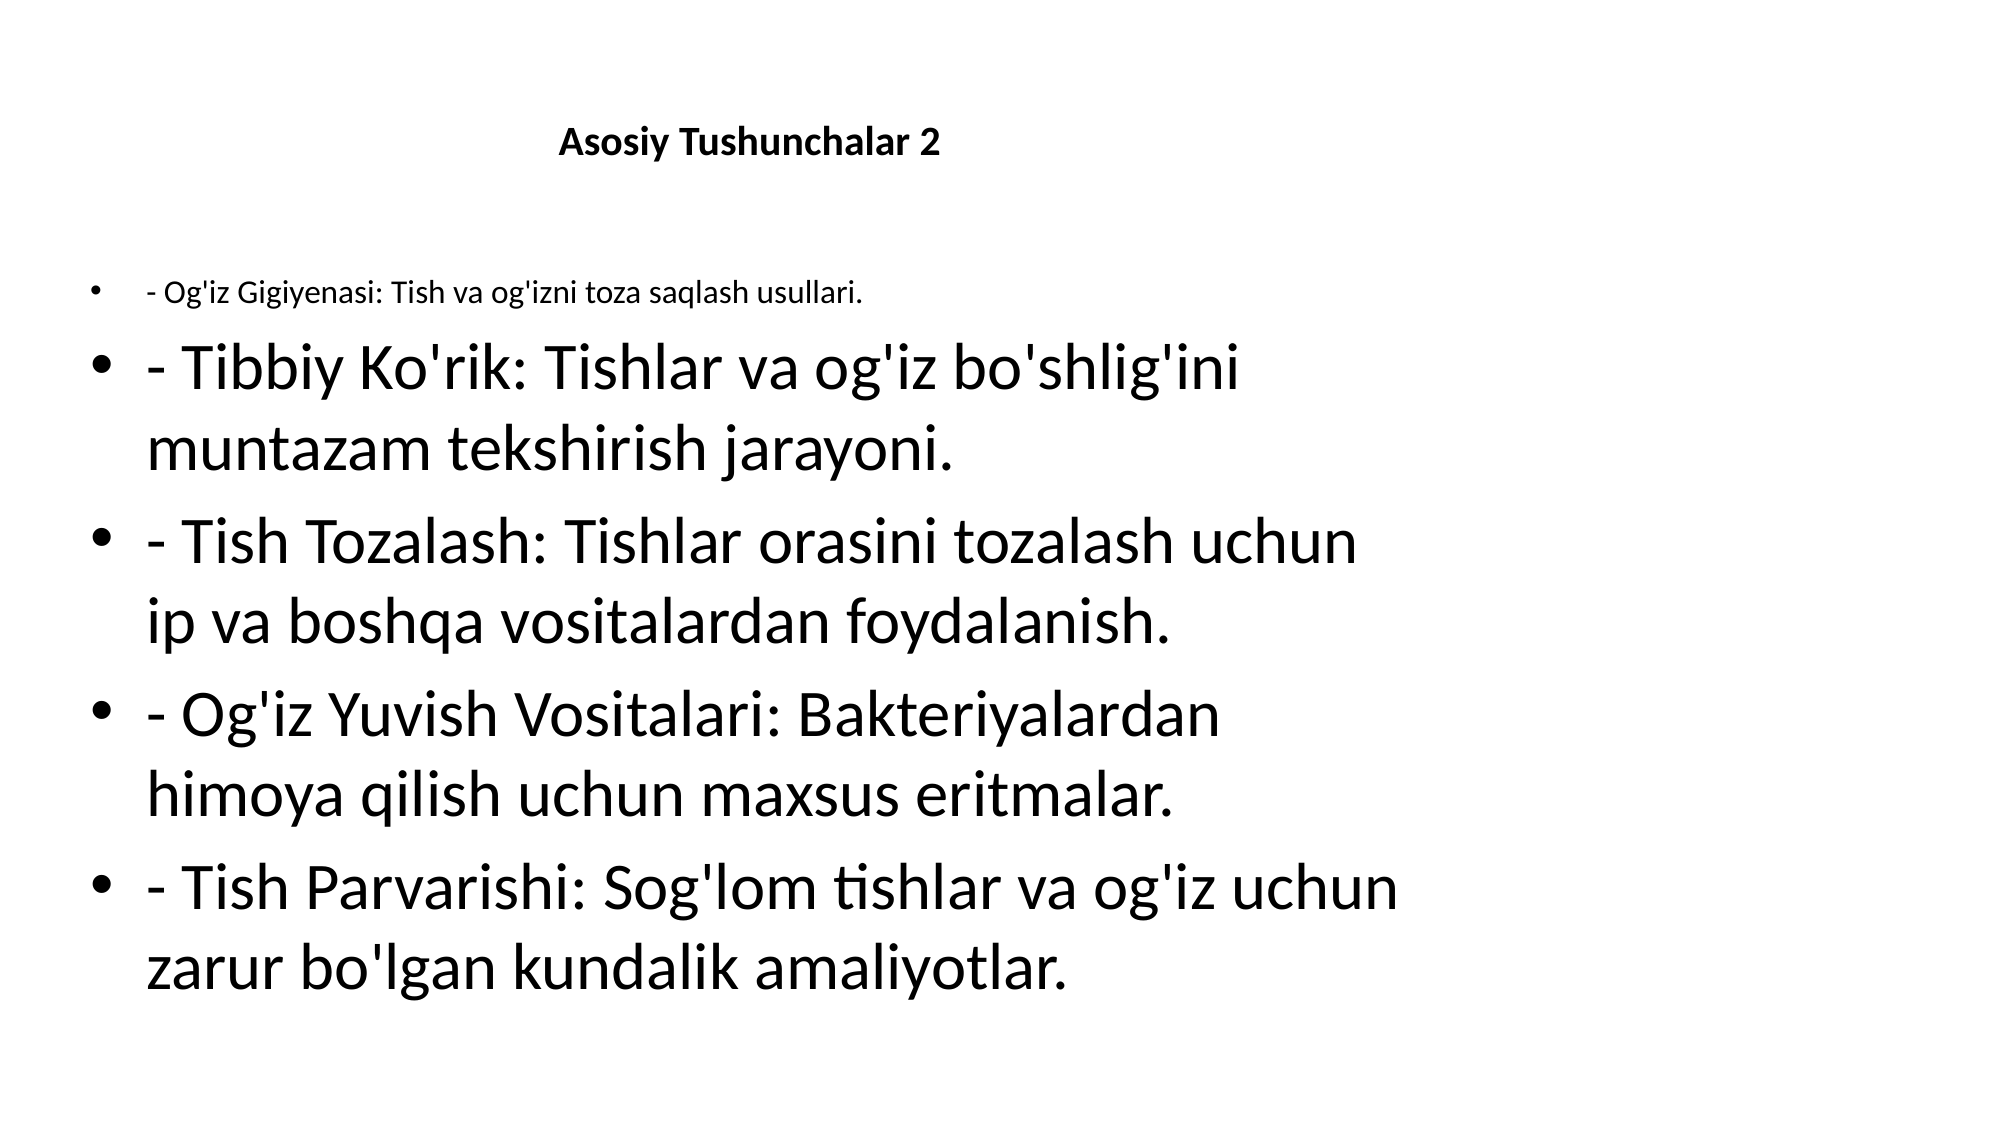

# Asosiy Tushunchalar 2
- Og'iz Gigiyenasi: Tish va og'izni toza saqlash usullari.
- Tibbiy Ko'rik: Tishlar va og'iz bo'shlig'ini muntazam tekshirish jarayoni.
- Tish Tozalash: Tishlar orasini tozalash uchun ip va boshqa vositalardan foydalanish.
- Og'iz Yuvish Vositalari: Bakteriyalardan himoya qilish uchun maxsus eritmalar.
- Tish Parvarishi: Sog'lom tishlar va og'iz uchun zarur bo'lgan kundalik amaliyotlar.